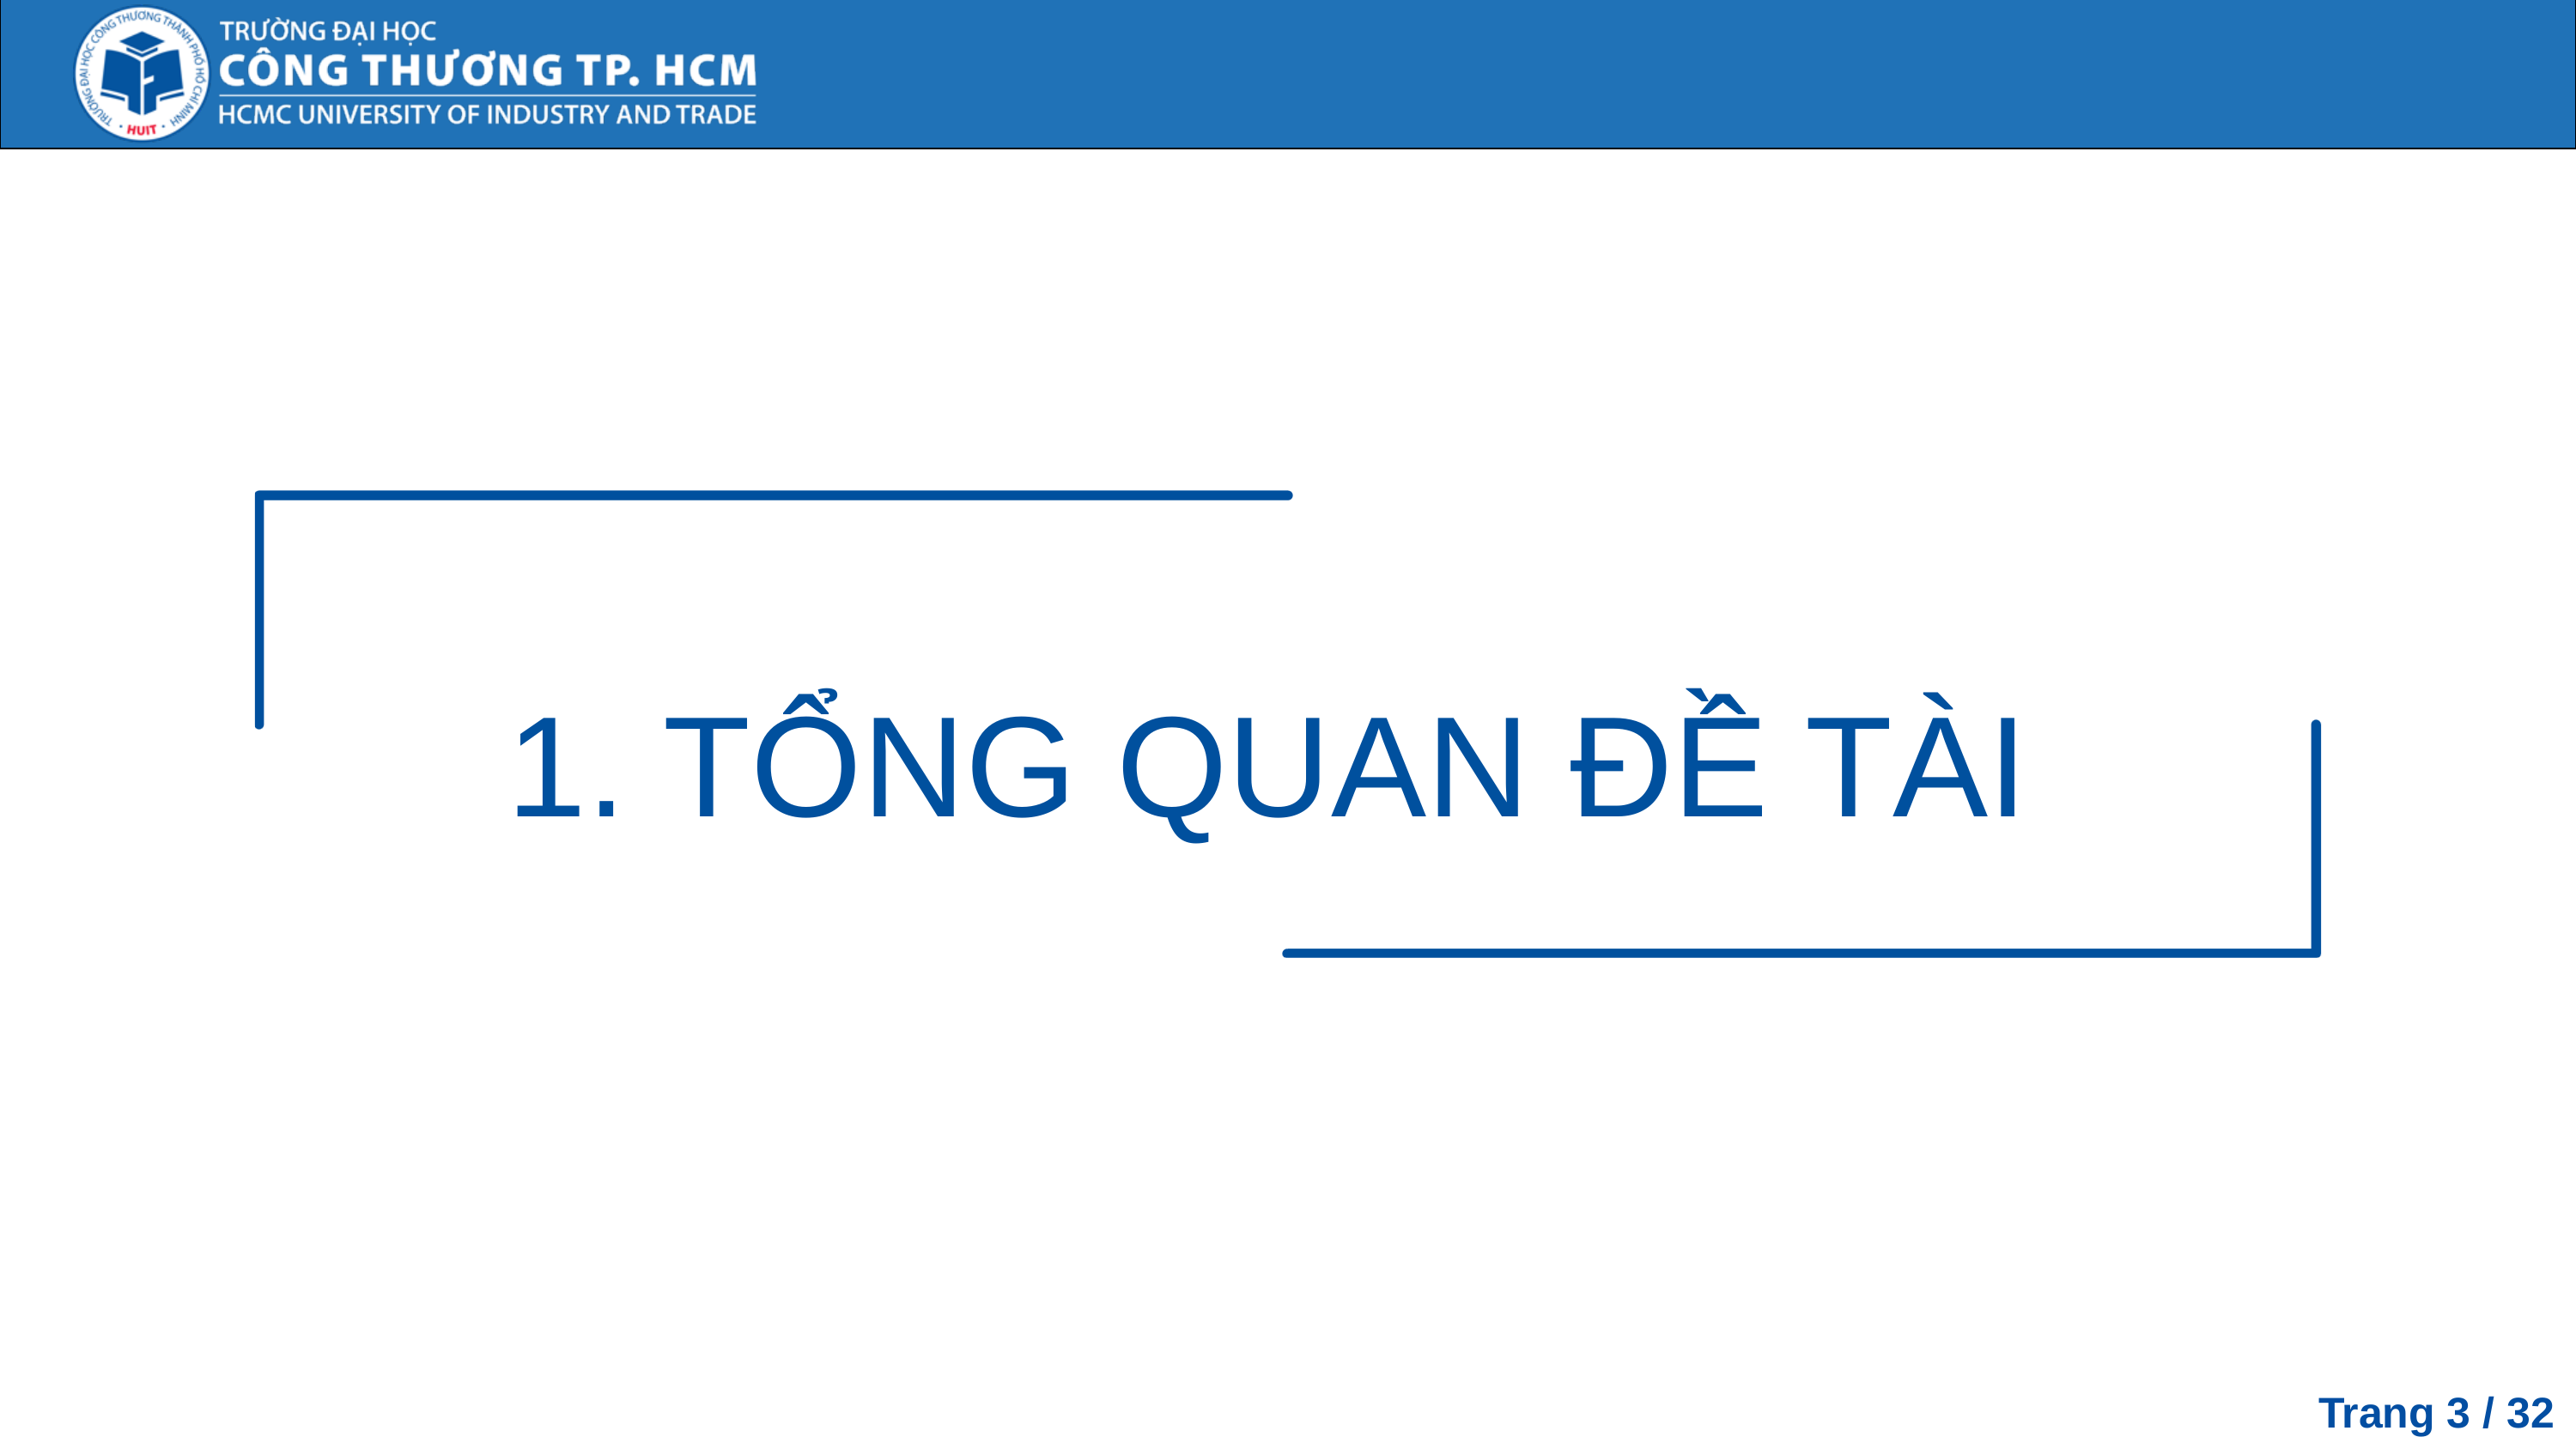

1. TỔNG QUAN ĐỀ TÀI
Trang 3 / 32